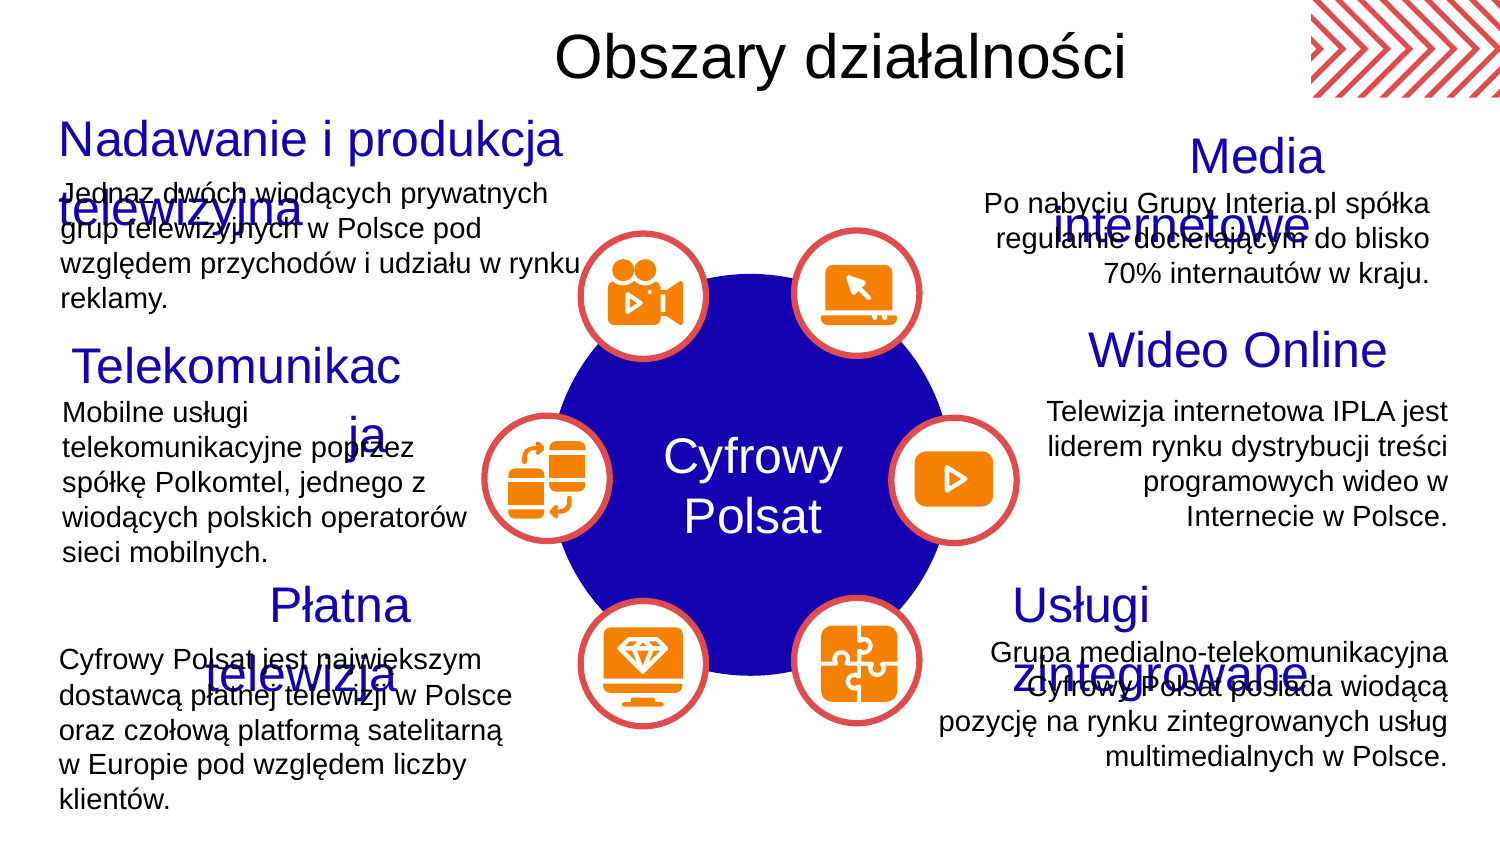

# Obszary działalności
Nadawanie i produkcja telewizyjna
Media internetowe
Jednaz dwóch wiodących prywatnych grup telewizyjnych w Polsce pod względem przychodów i udziału w rynku reklamy.
Po nabyciu Grupy Interia.pl spółka regularnie docierającym do blisko 70% internautów w kraju.

Wideo Online
Telekomunikacja
Telewizja internetowa IPLA jest liderem rynku dystrybucji treści programowych wideo w Internecie w Polsce.
Mobilne usługi telekomunikacyjne poprzez spółkę Polkomtel, jednego z wiodących polskich operatorów sieci mobilnych.
Cyfrowy Polsat

Usługi zintegrowane
Płatna telewizja

Grupa medialno-telekomunikacyjna Cyfrowy Polsat posiada wiodącą pozycję na rynku zintegrowanych usług multimedialnych w Polsce.

Cyfrowy Polsat jest największym dostawcą płatnej telewizji w Polsce oraz czołową platformą satelitarną w Europie pod względem liczby klientów.